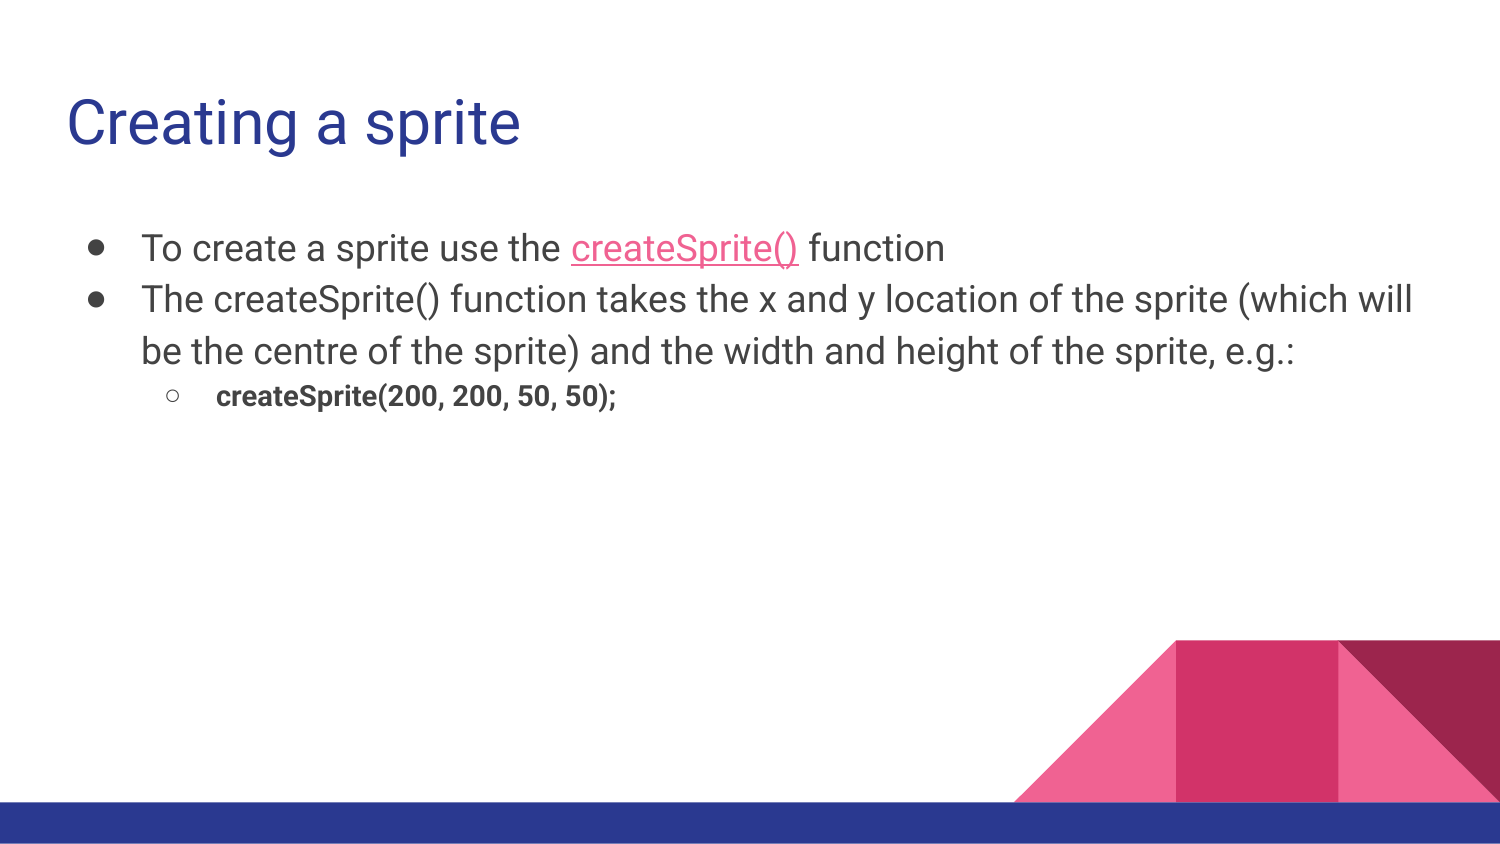

# Creating a sprite
To create a sprite use the createSprite() function
The createSprite() function takes the x and y location of the sprite (which will be the centre of the sprite) and the width and height of the sprite, e.g.:
createSprite(200, 200, 50, 50);